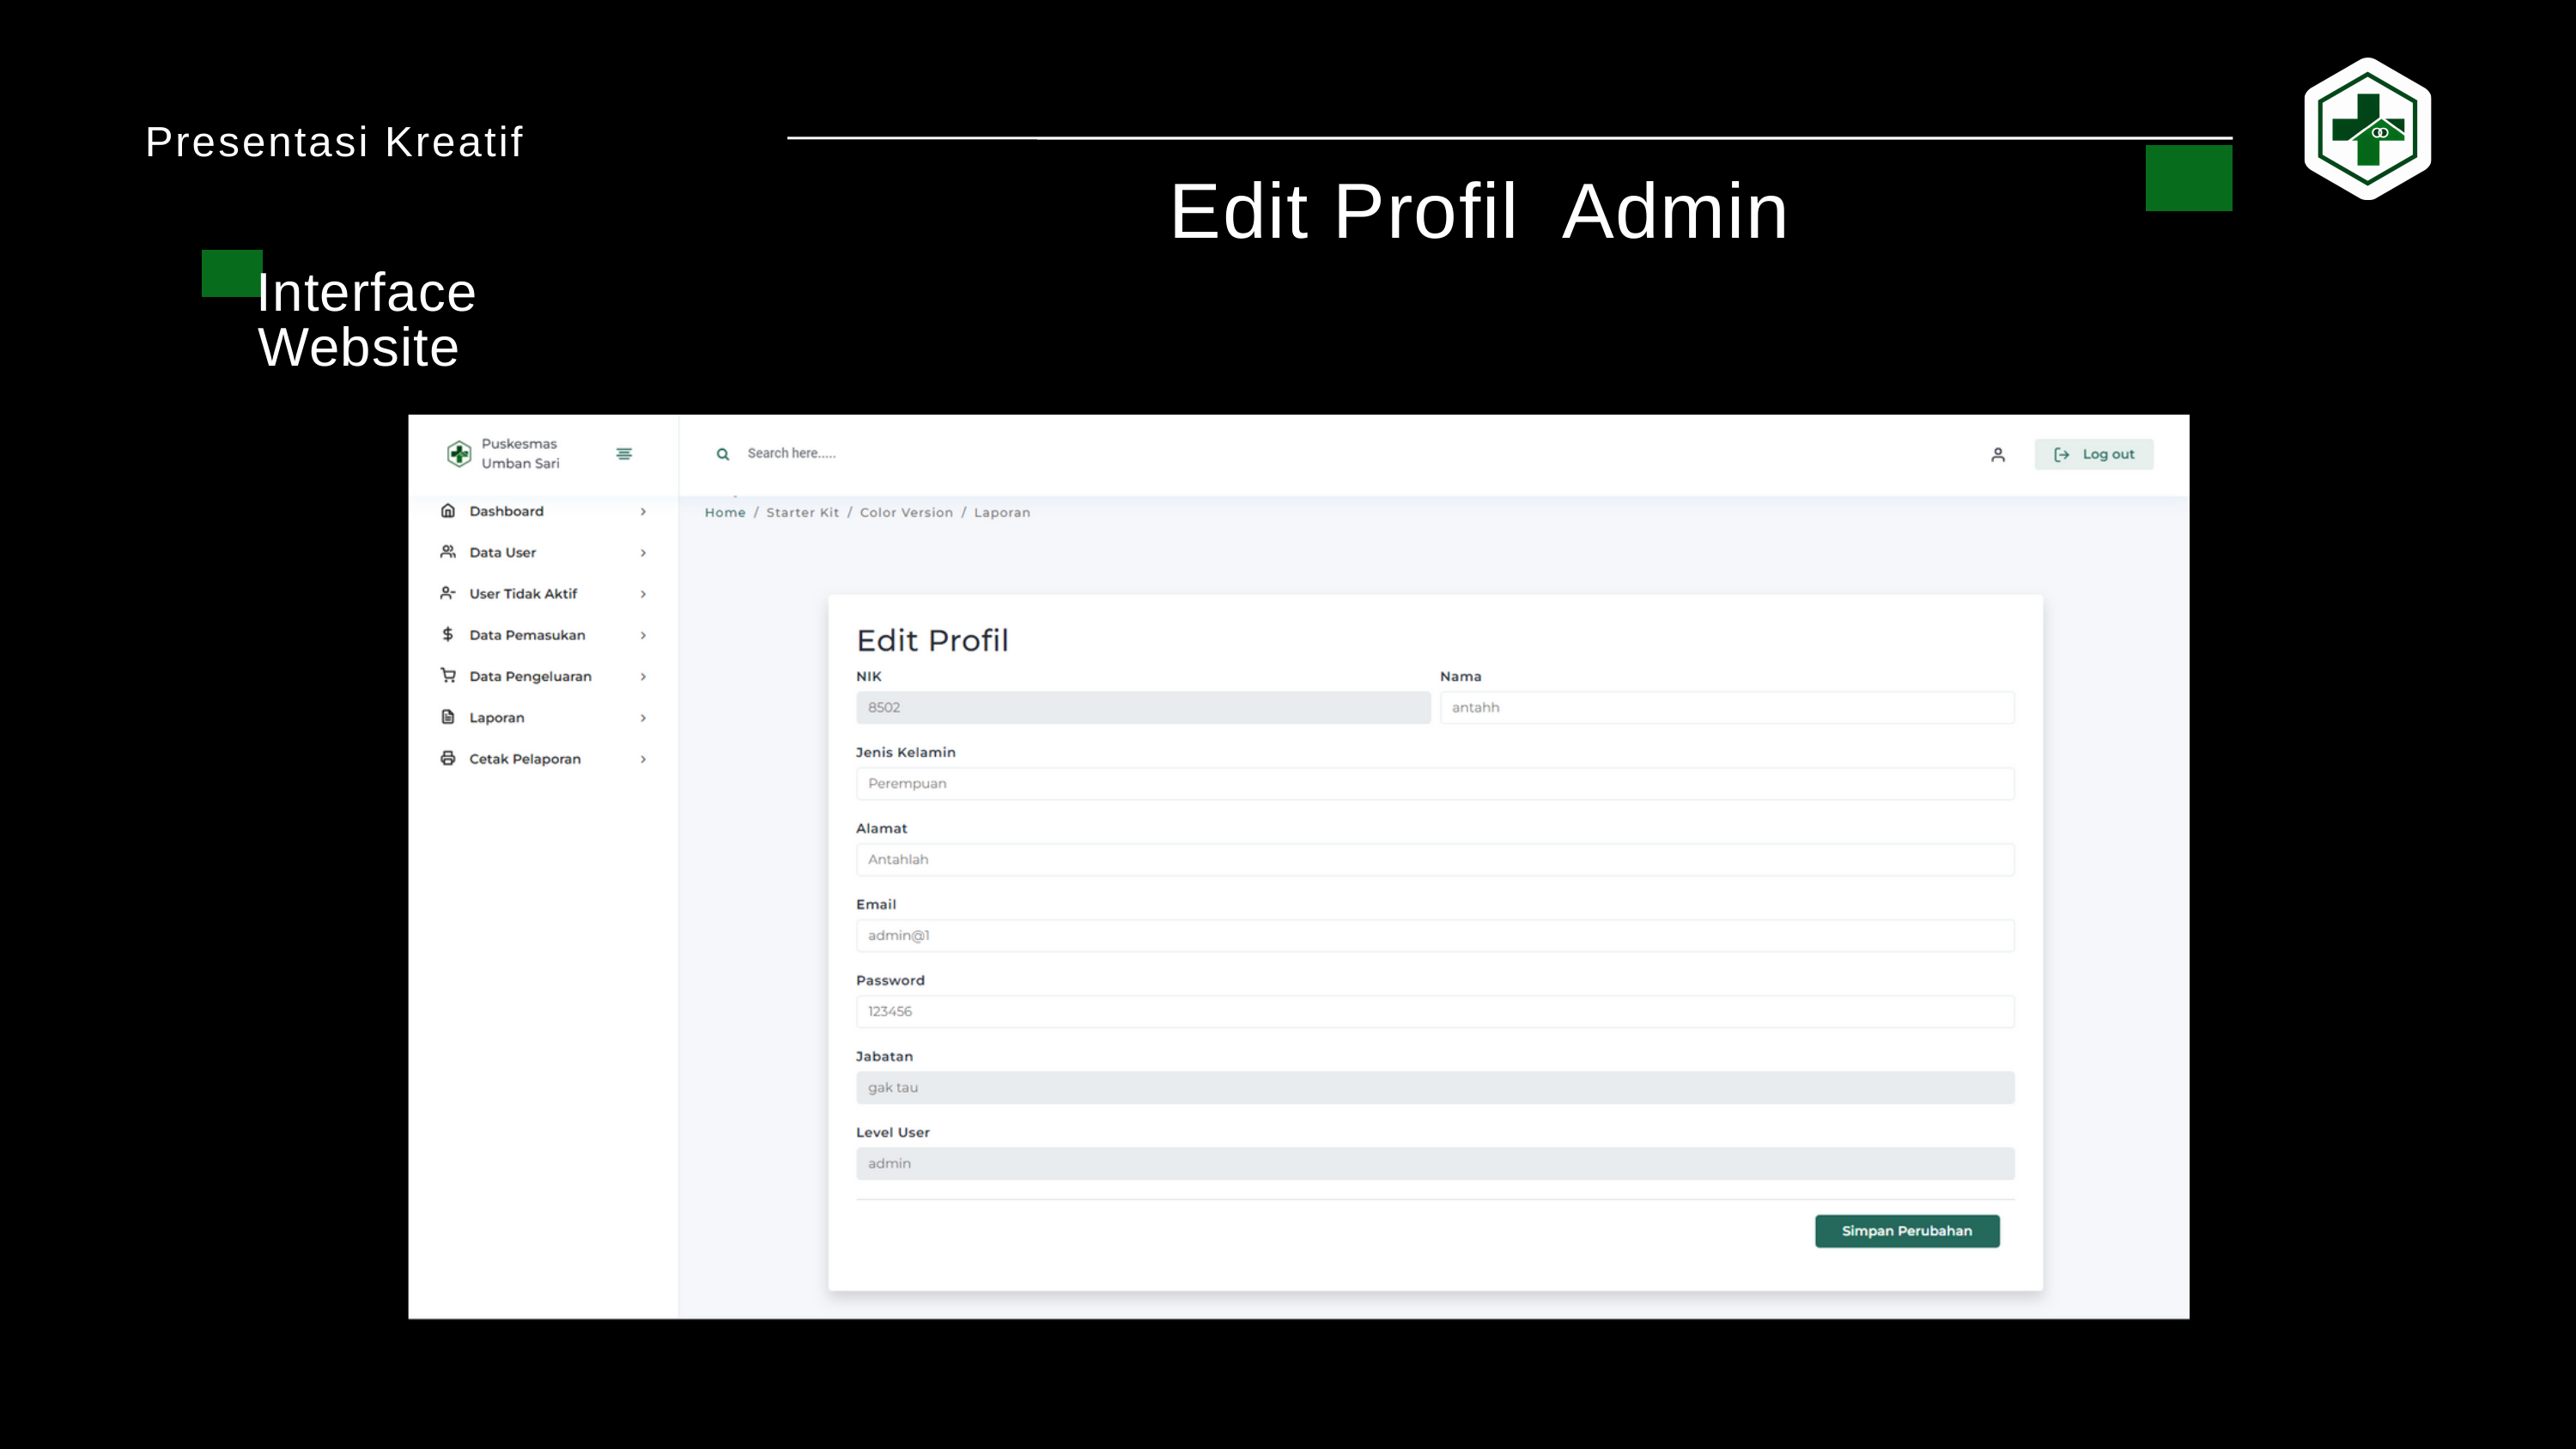

Presentasi Kreatif

 Edit Profil  Admin

Interface Website